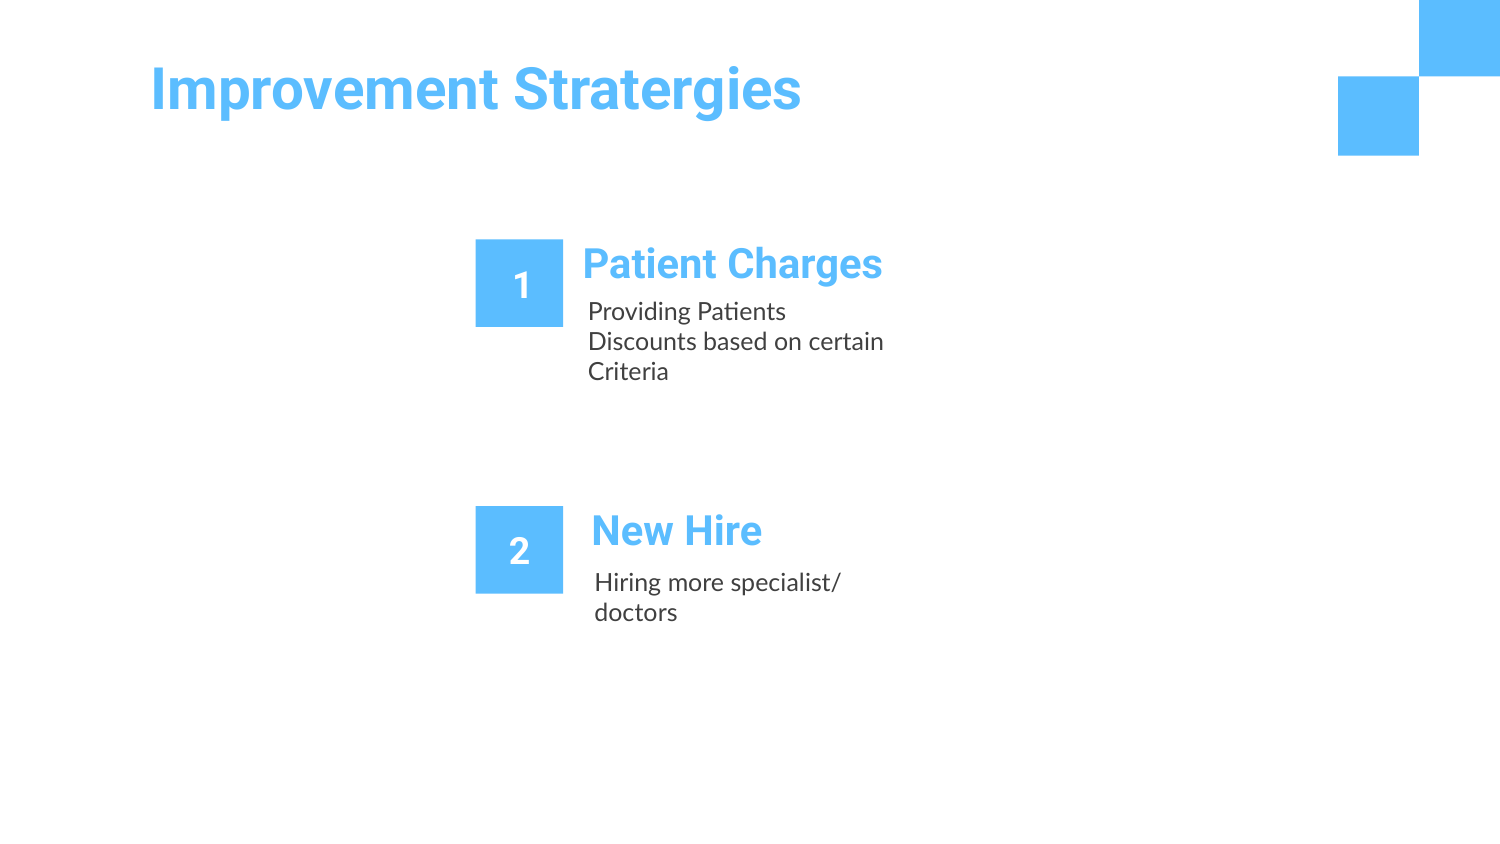

Improvement Stratergies
# Patient Charges

1
Providing Patients Discounts based on certain Criteria
New Hire

2
Hiring more specialist/ doctors